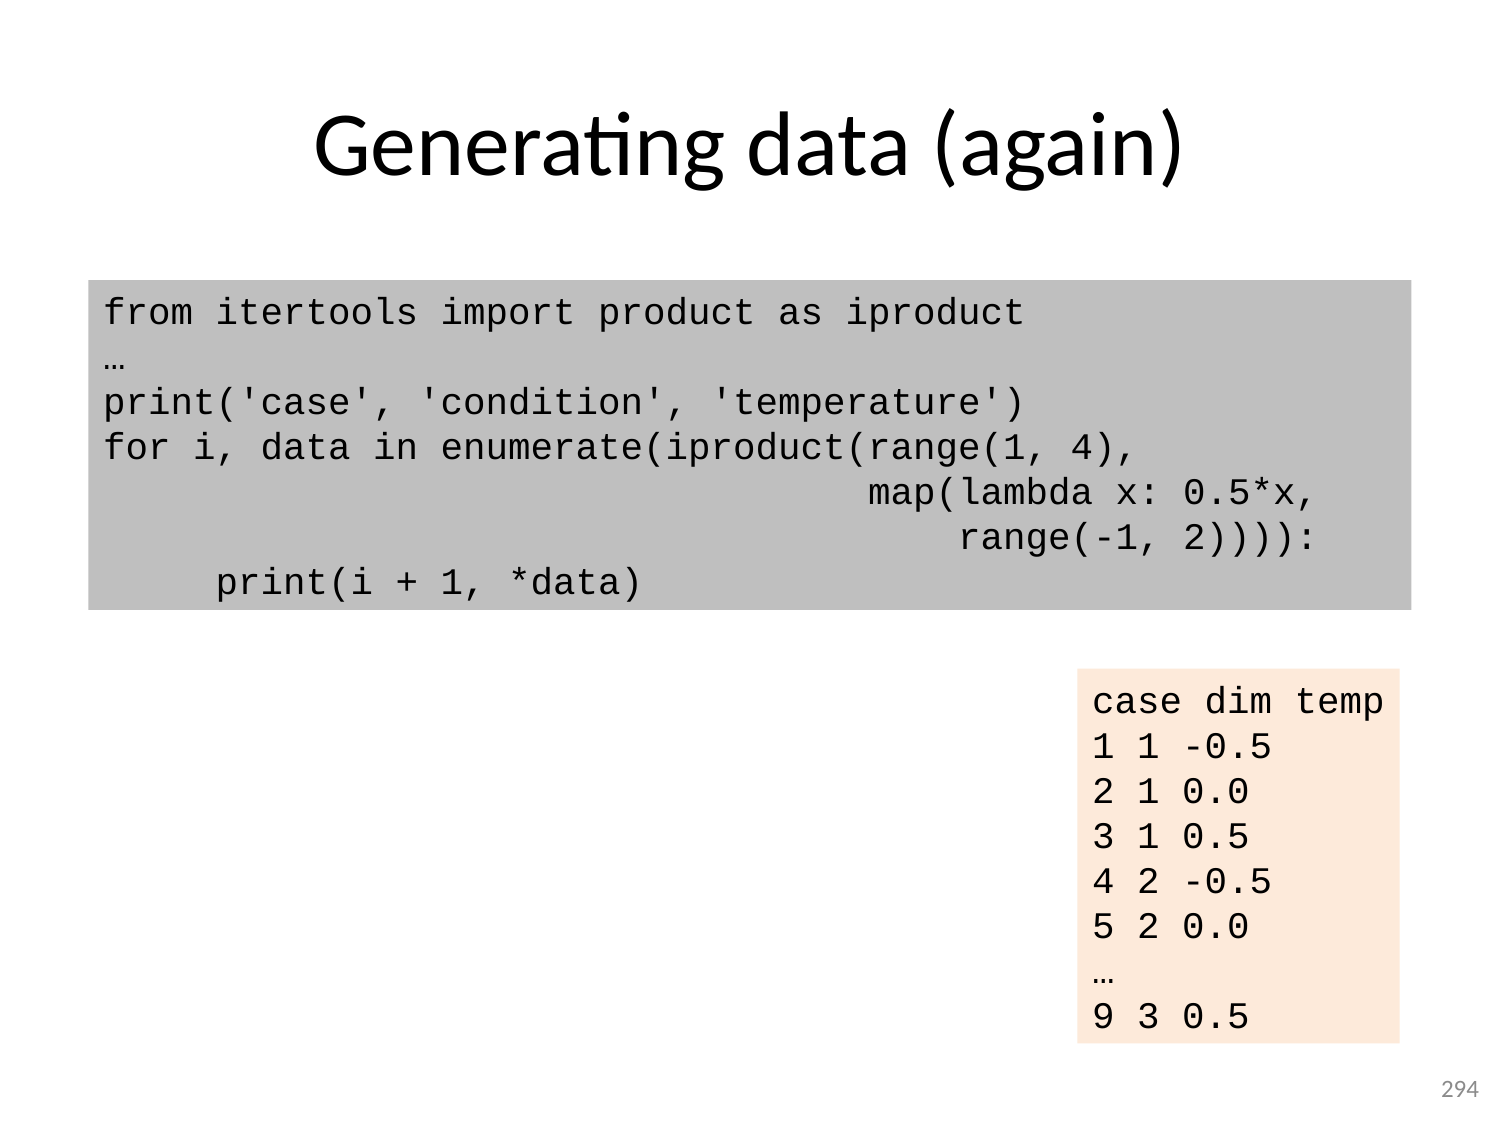

# Generating data (again)
from itertools import product as iproduct
…
print('case', 'condition', 'temperature')
for i, data in enumerate(iproduct(range(1, 4),
                                  map(lambda x: 0.5*x,
                                      range(-1, 2)))):
     print(i + 1, *data)
case dim temp
1 1 -0.5
2 1 0.0
3 1 0.5
4 2 -0.5
5 2 0.0
…
9 3 0.5
294